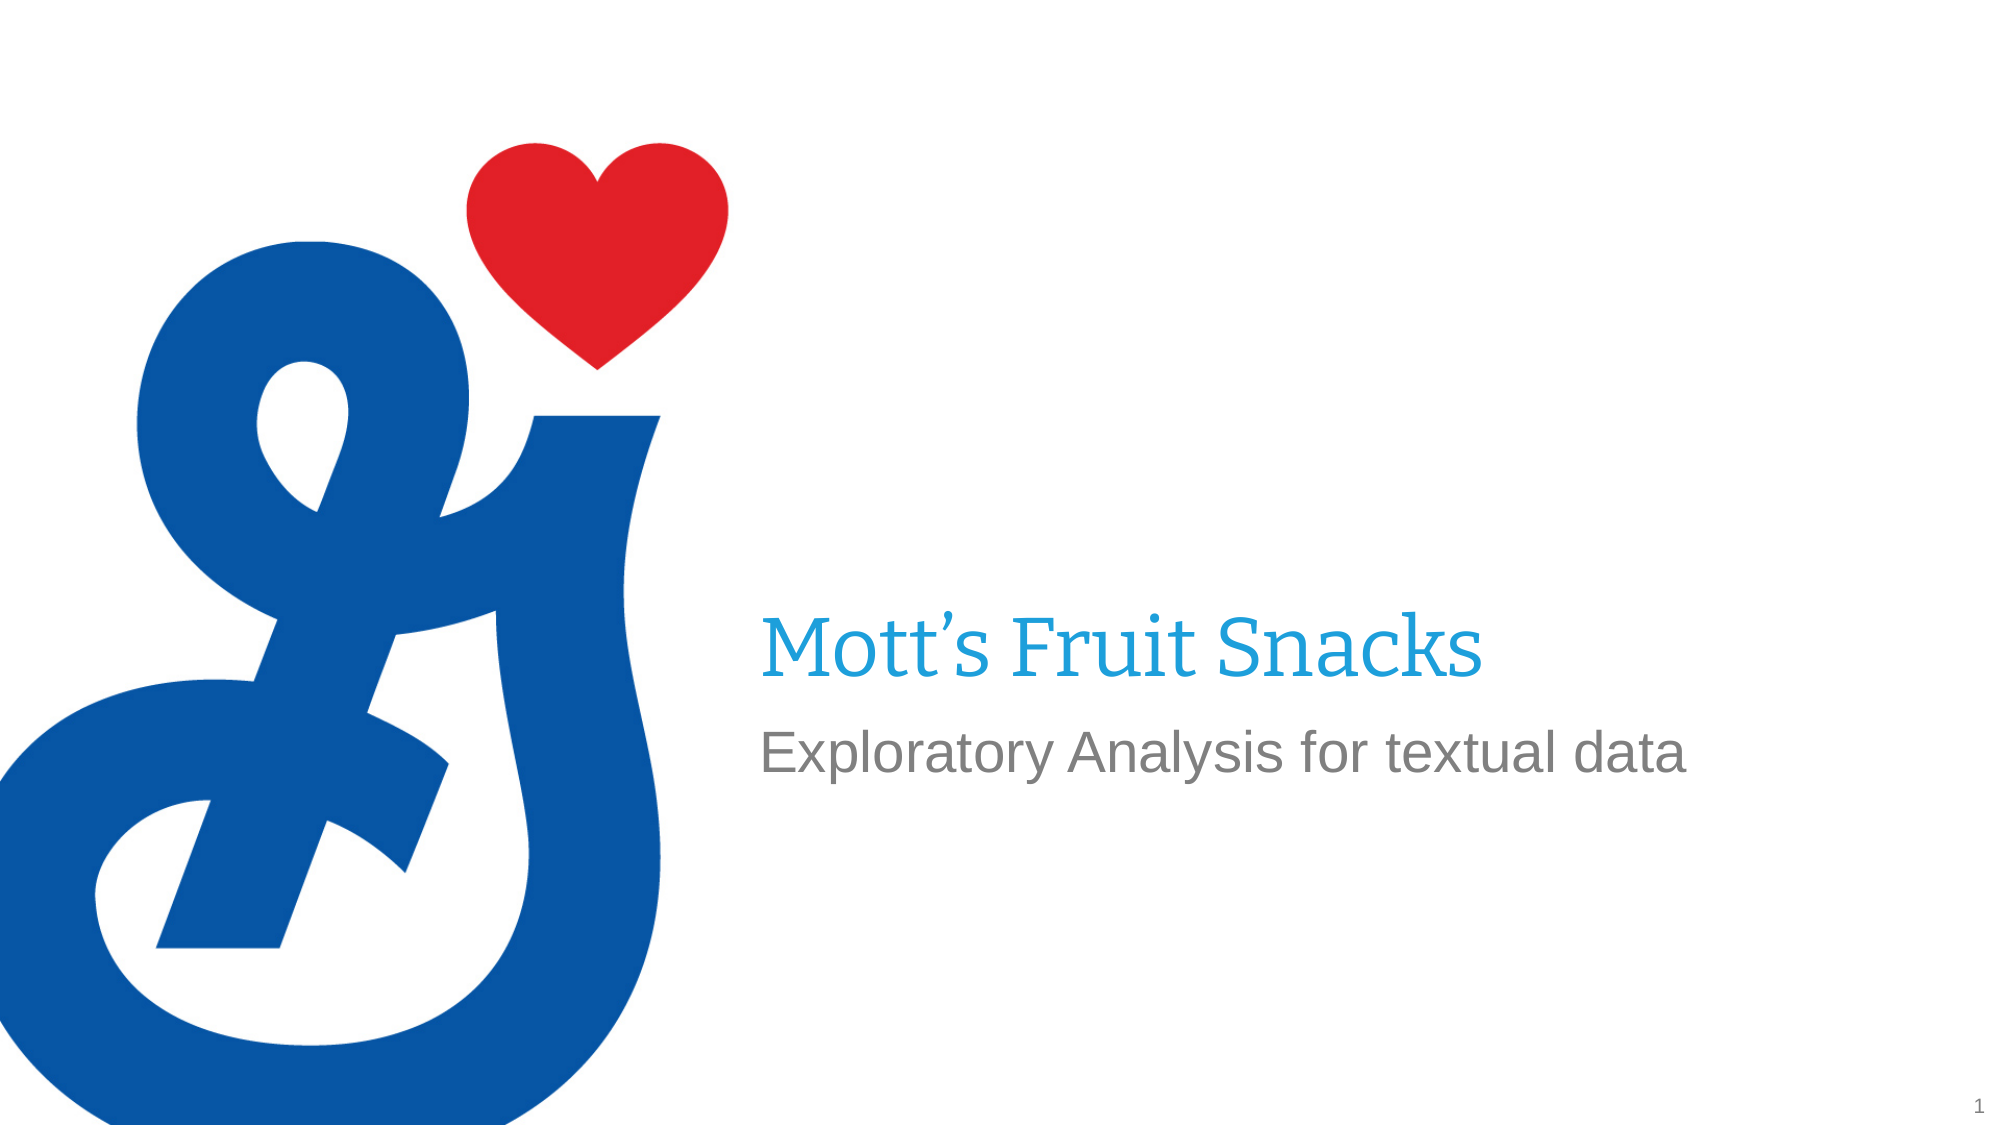

# Mott’s Fruit Snacks
Exploratory Analysis for textual data